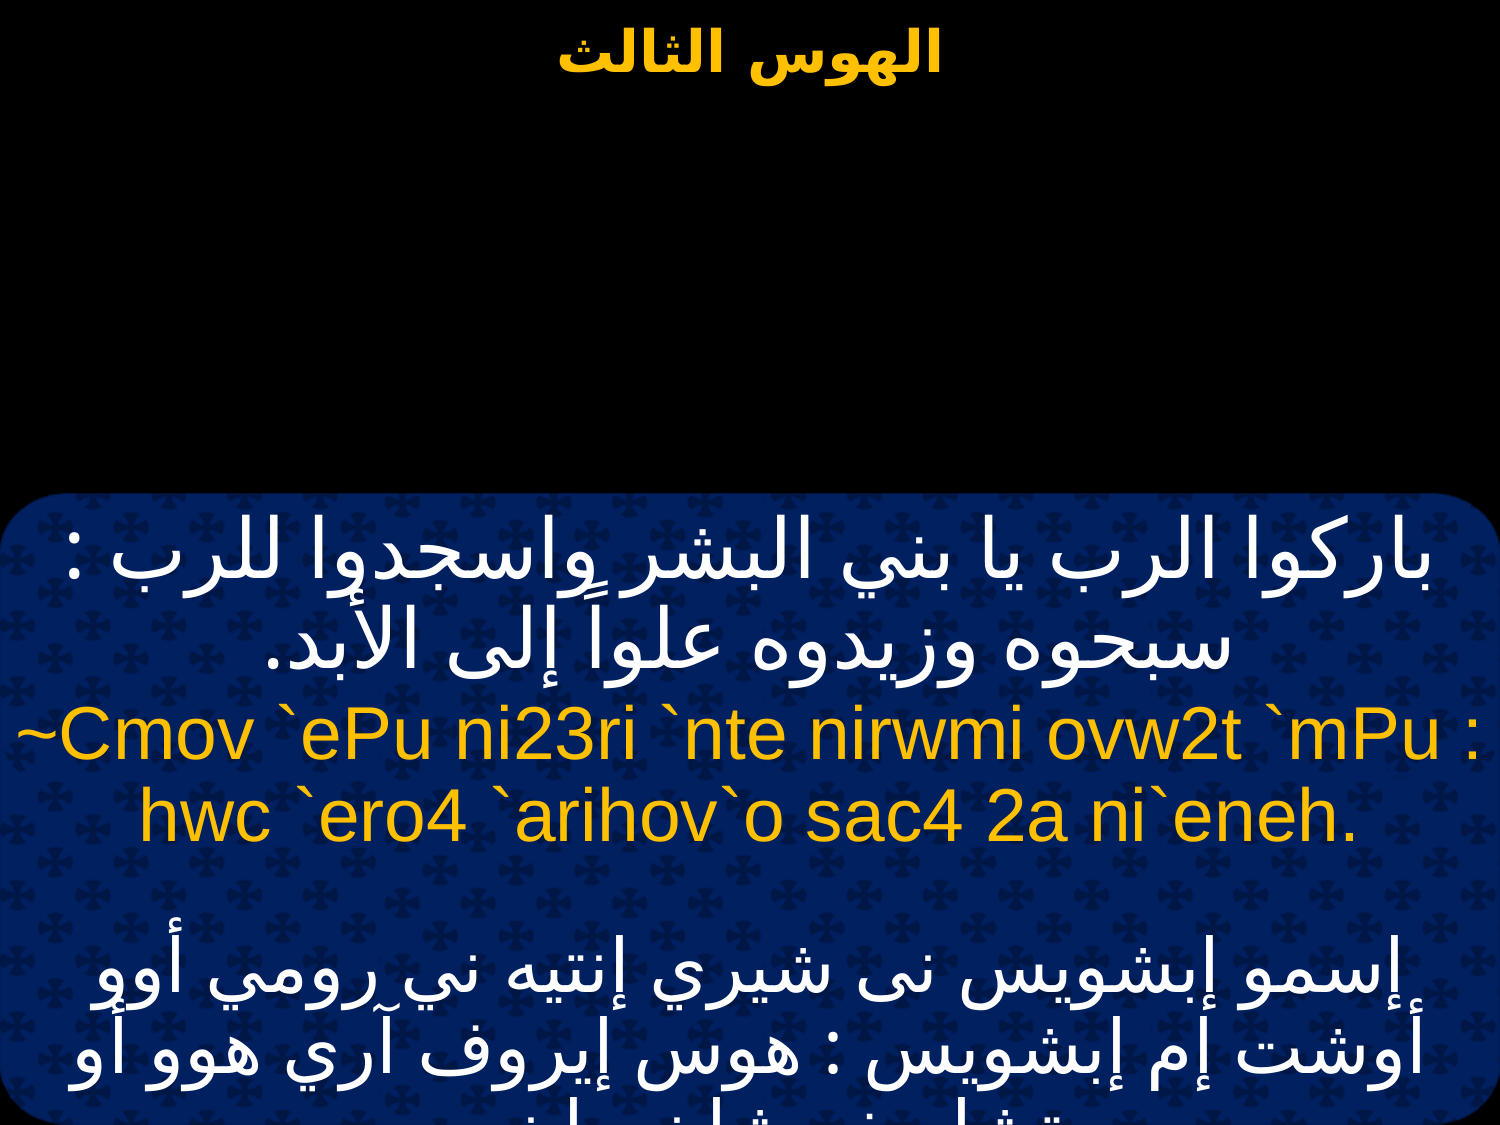

باركوا الرب يا بني البشر واسجدوا للرب : سبحوه وزيدوه علواً إلى الأبد.
~Cmov `ePu ni23ri `nte nirwmi ovw2t `mPu : hwc `ero4 `arihov`o sac4 2a ni`eneh.
إسمو إبشويس نى شيري إنتيه ني رومي أوو أوشت إم إبشويس : هوس إيروف آري هوو أو تشاسف شا ني إينيه.